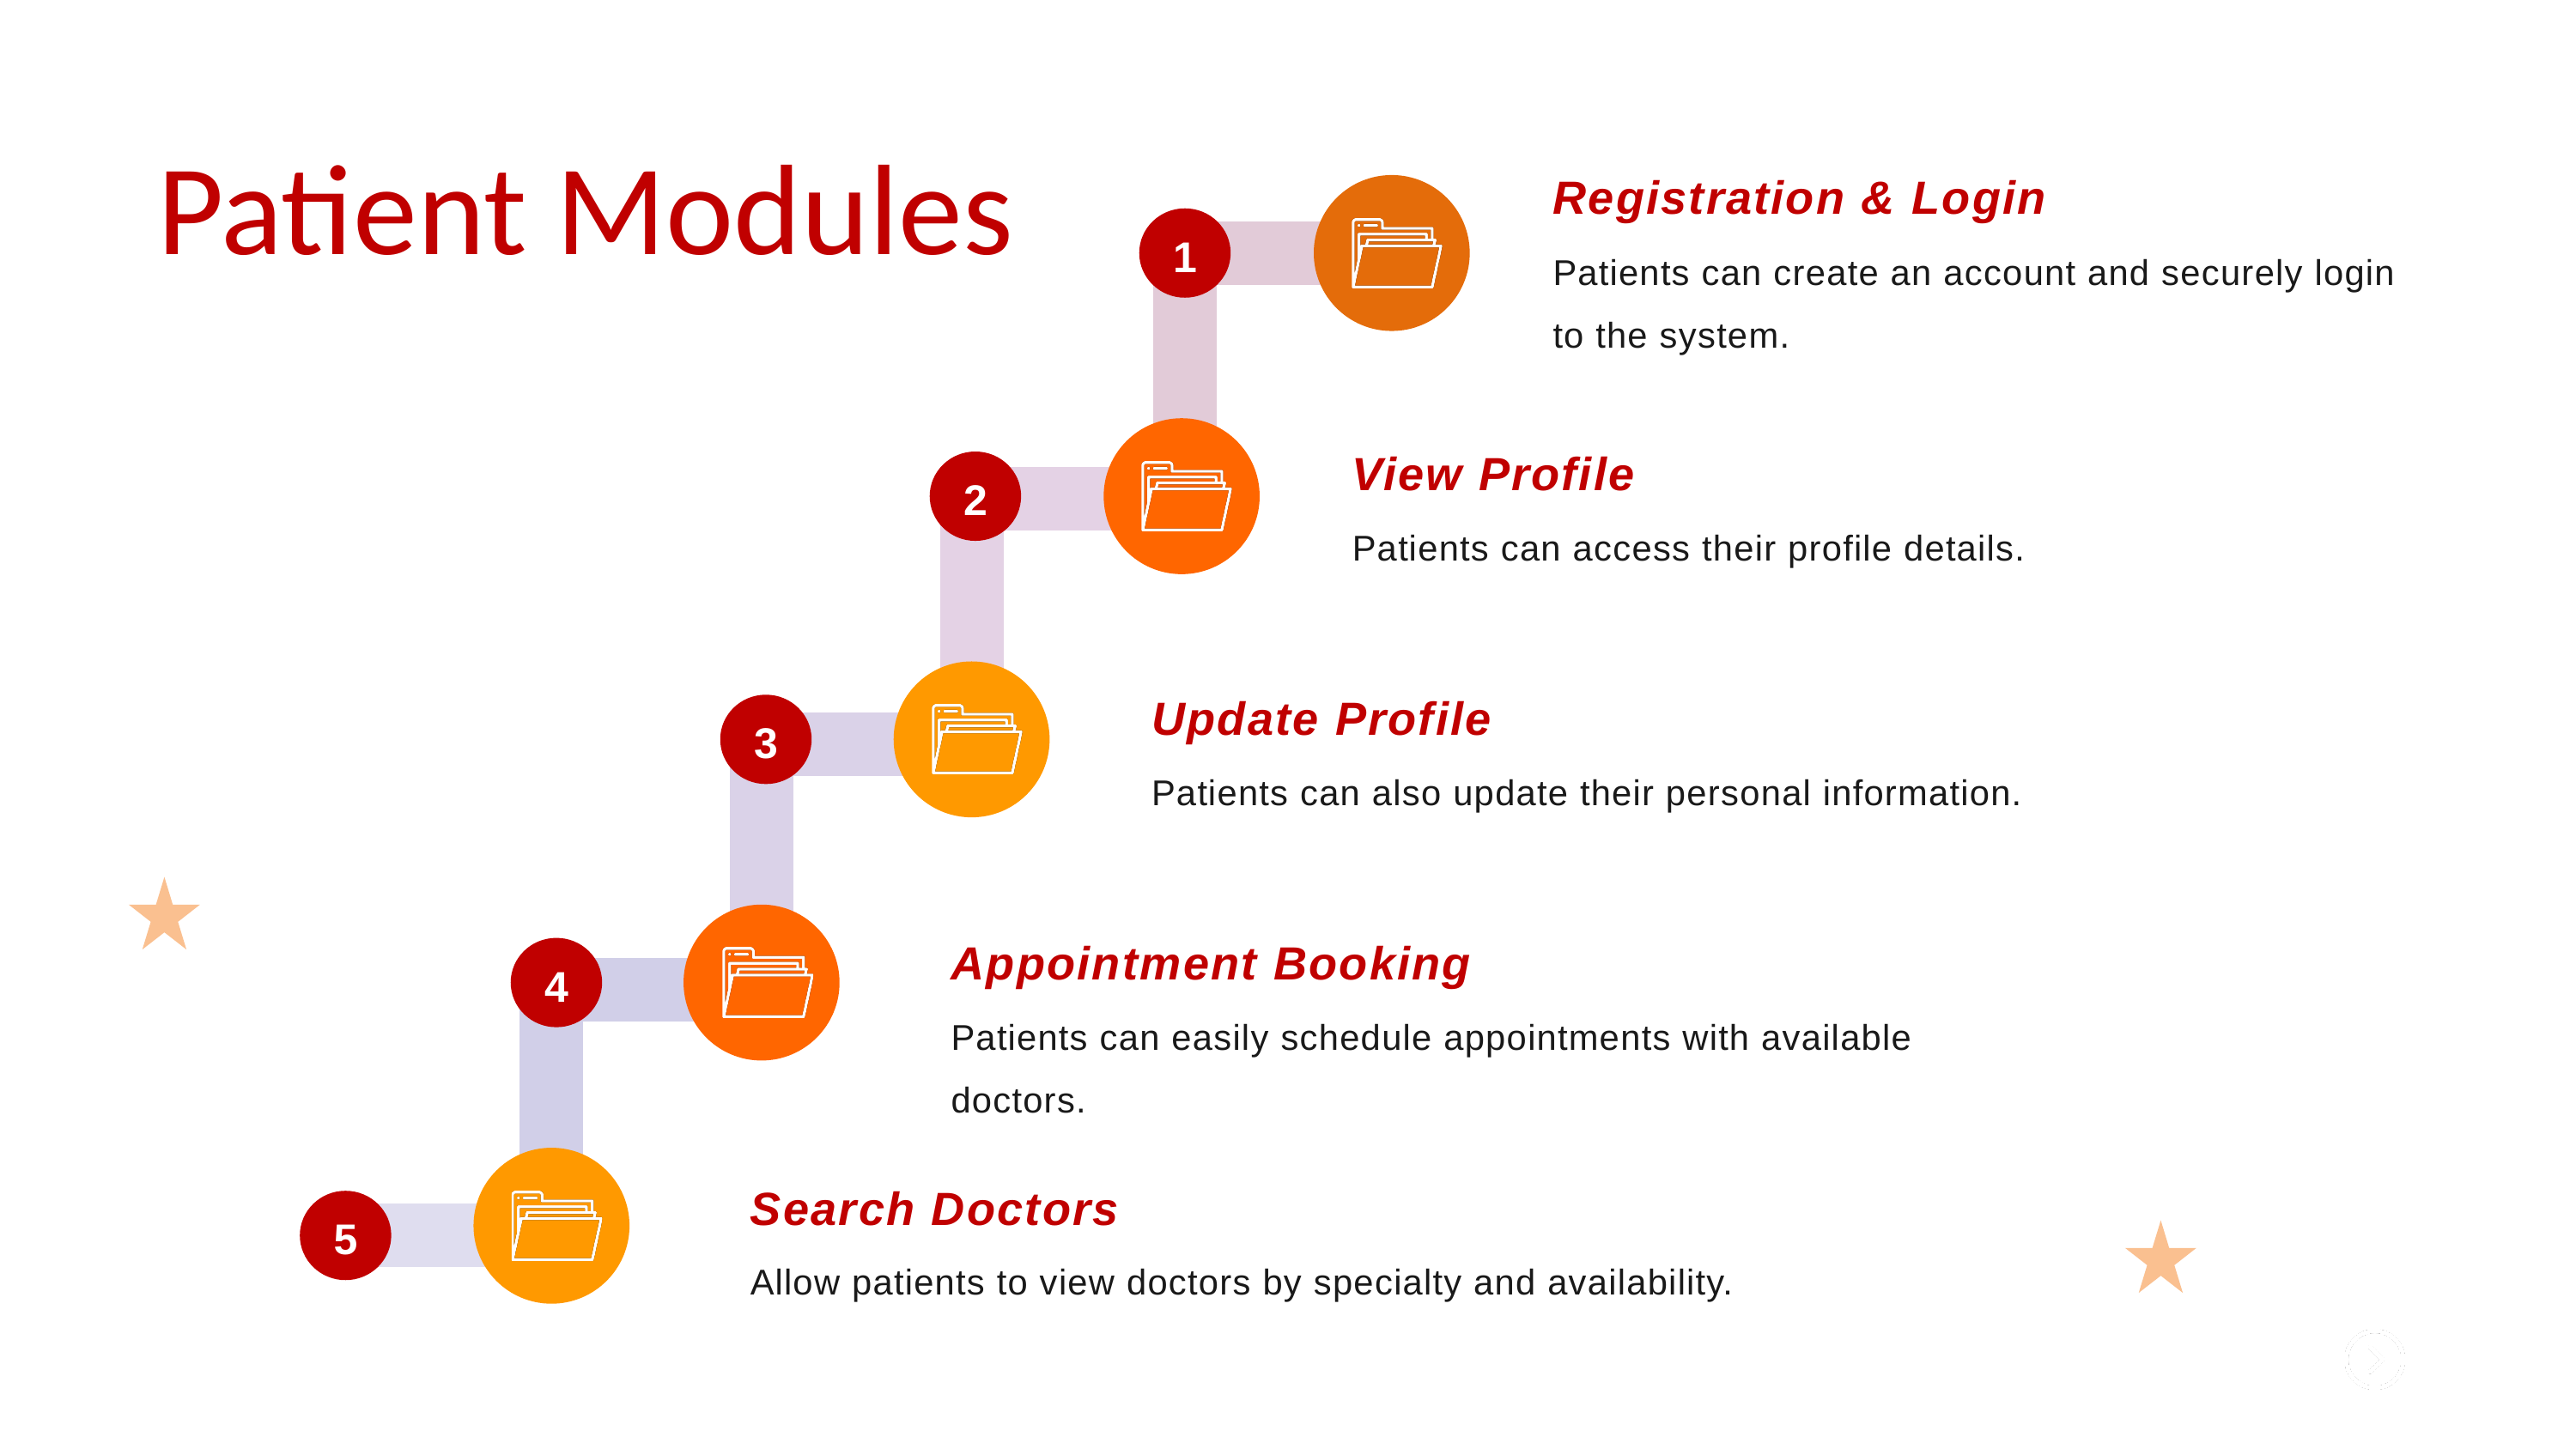

Patient Modules
Registration & Login
Patients can create an account and securely login to the system.

1

View Profile
Patients can access their profile details.

2

Update Profile
Patients can also update their personal information.

3

Appointment Booking
Patients can easily schedule appointments with available doctors.

4

Search Doctors
Allow patients to view doctors by specialty and availability.

5